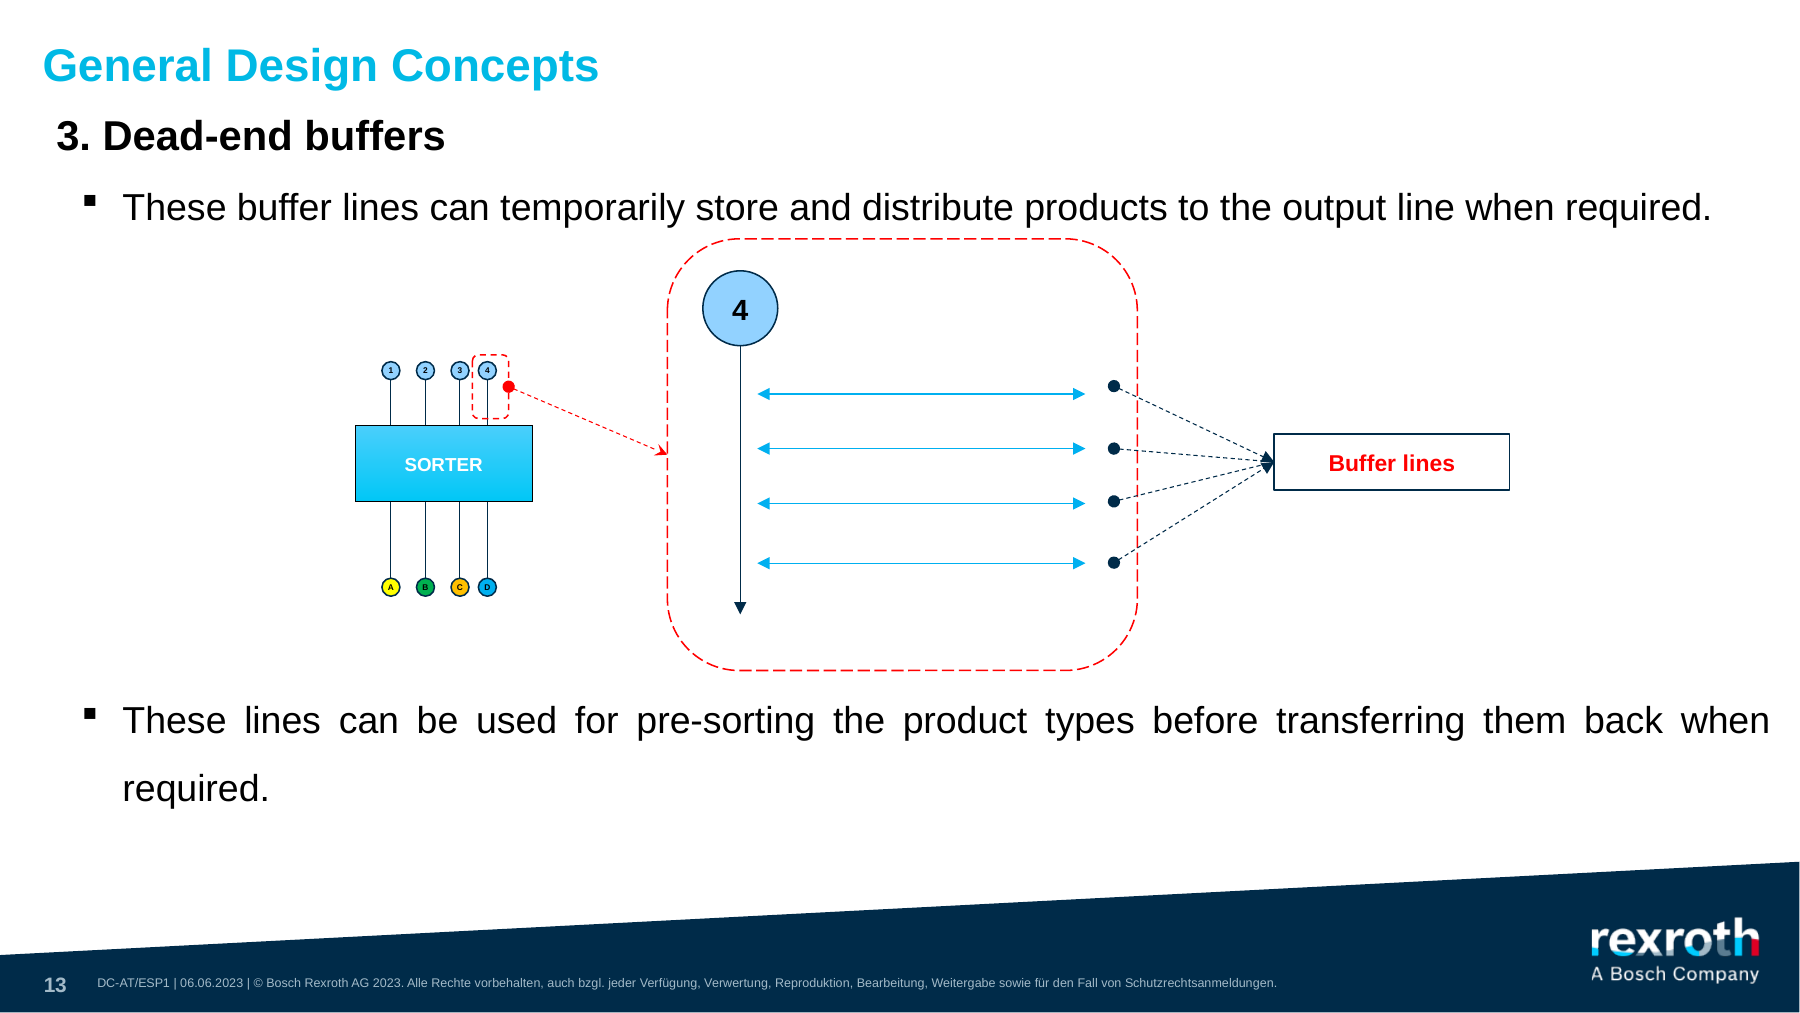

General Design Concepts
3. Dead-end buffers
These buffer lines can temporarily store and distribute products to the output line when required.

4

1
2
3
4
SORTER
A
B
C
D
Buffer lines
These lines can be used for pre-sorting the product types before transferring them back when required.
13